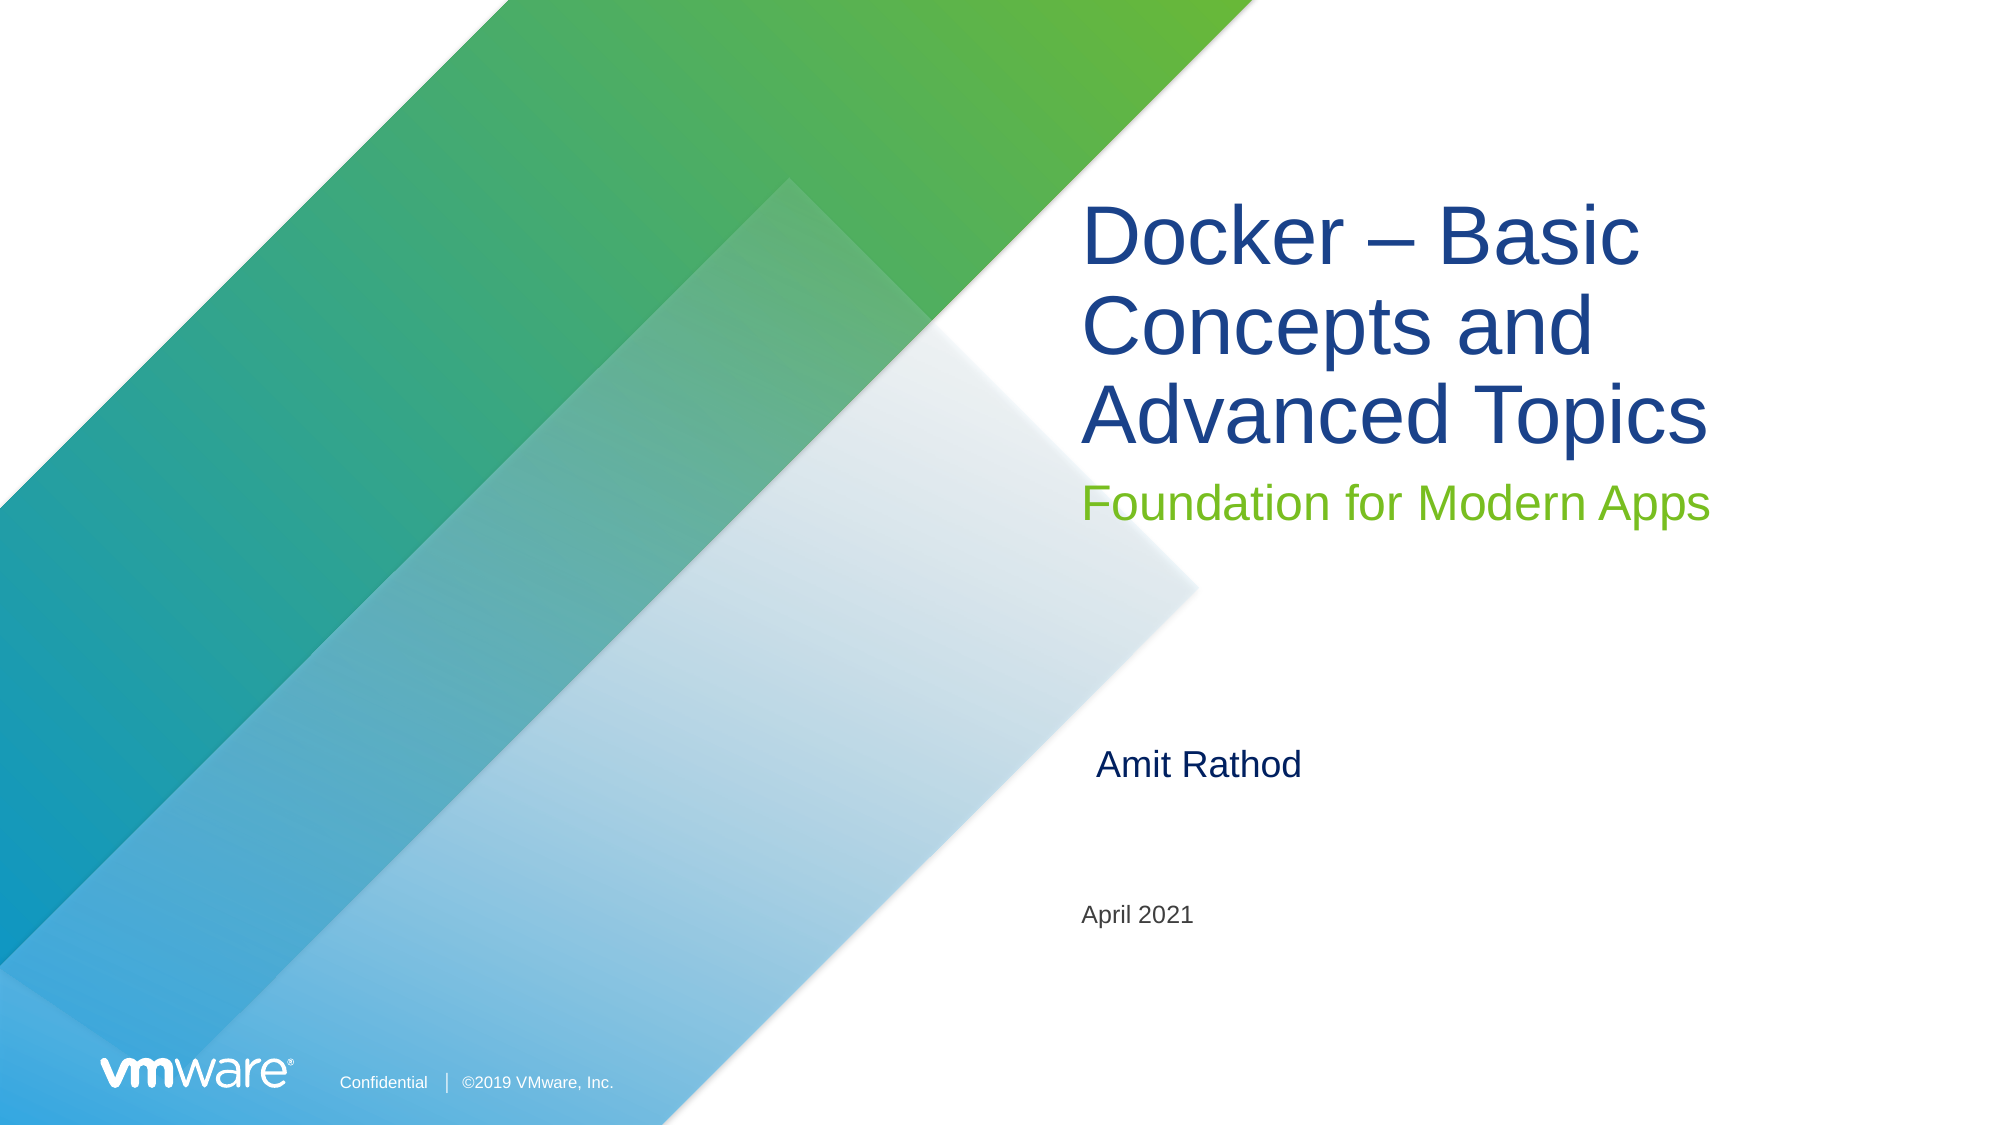

# Docker – Basic Concepts and Advanced Topics
Foundation for Modern Apps
Amit Rathod
April 2021